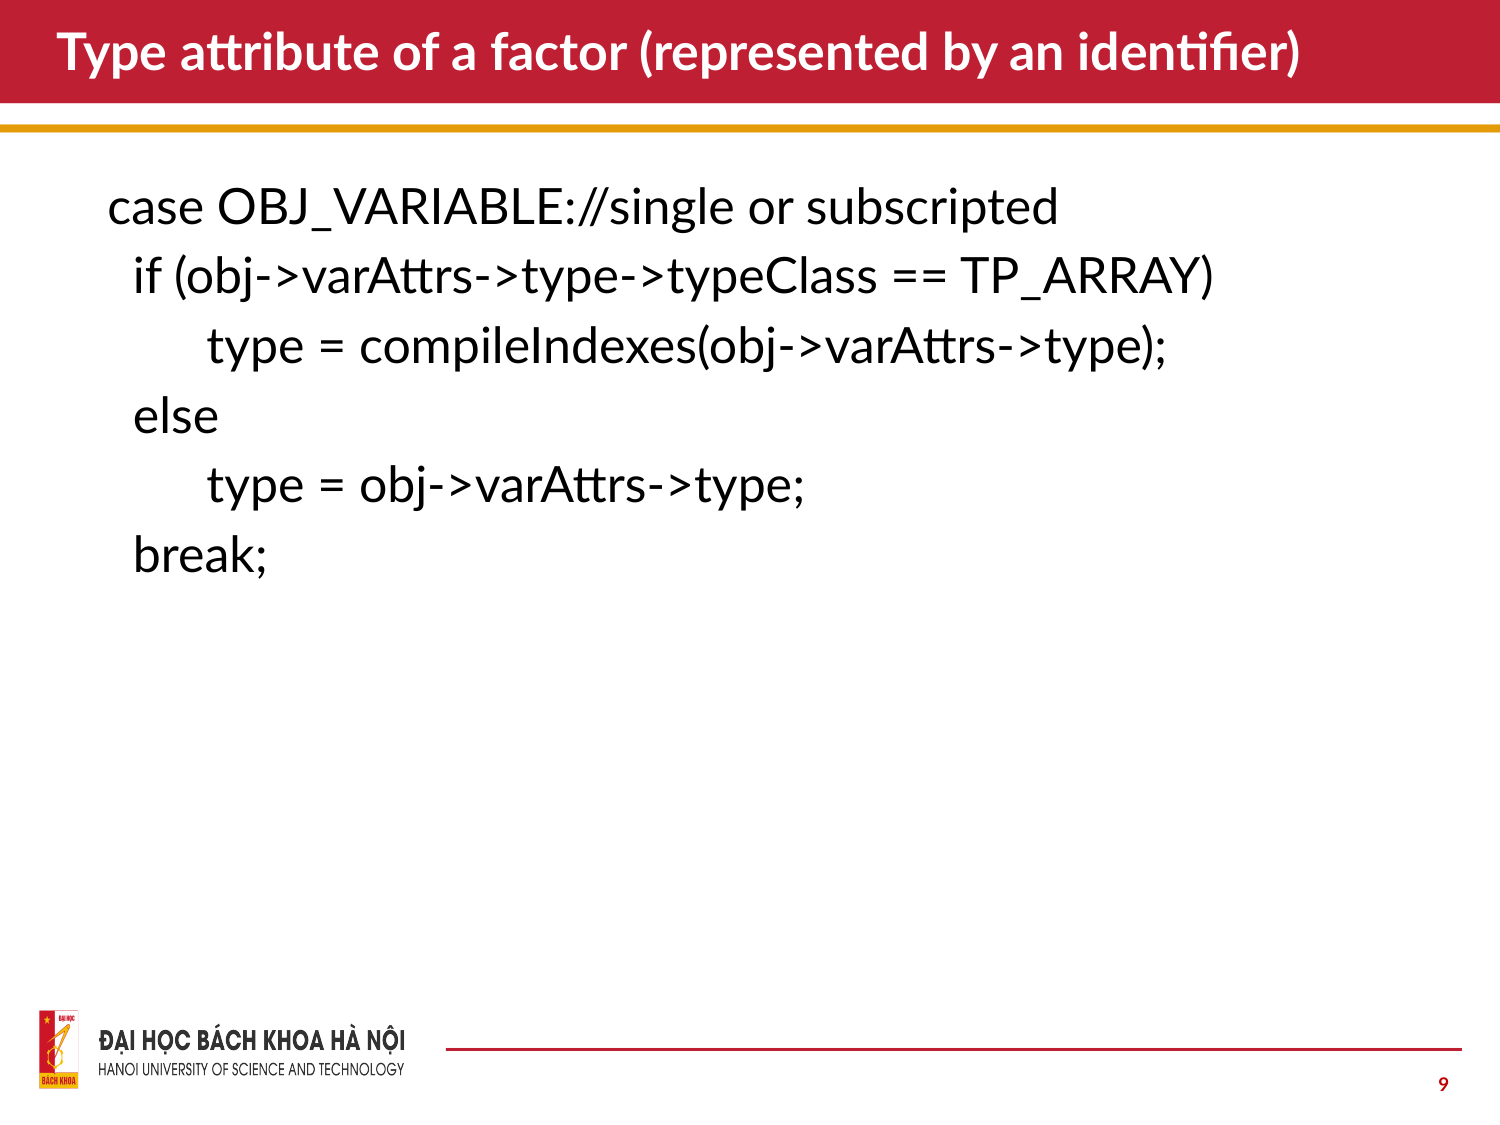

# Type attribute of a factor (represented by an identifier)
    case OBJ_VARIABLE://single or subscripted
      if (obj->varAttrs->type->typeClass == TP_ARRAY)
	type = compileIndexes(obj->varAttrs->type);
      else
	type = obj->varAttrs->type;
      break;
9